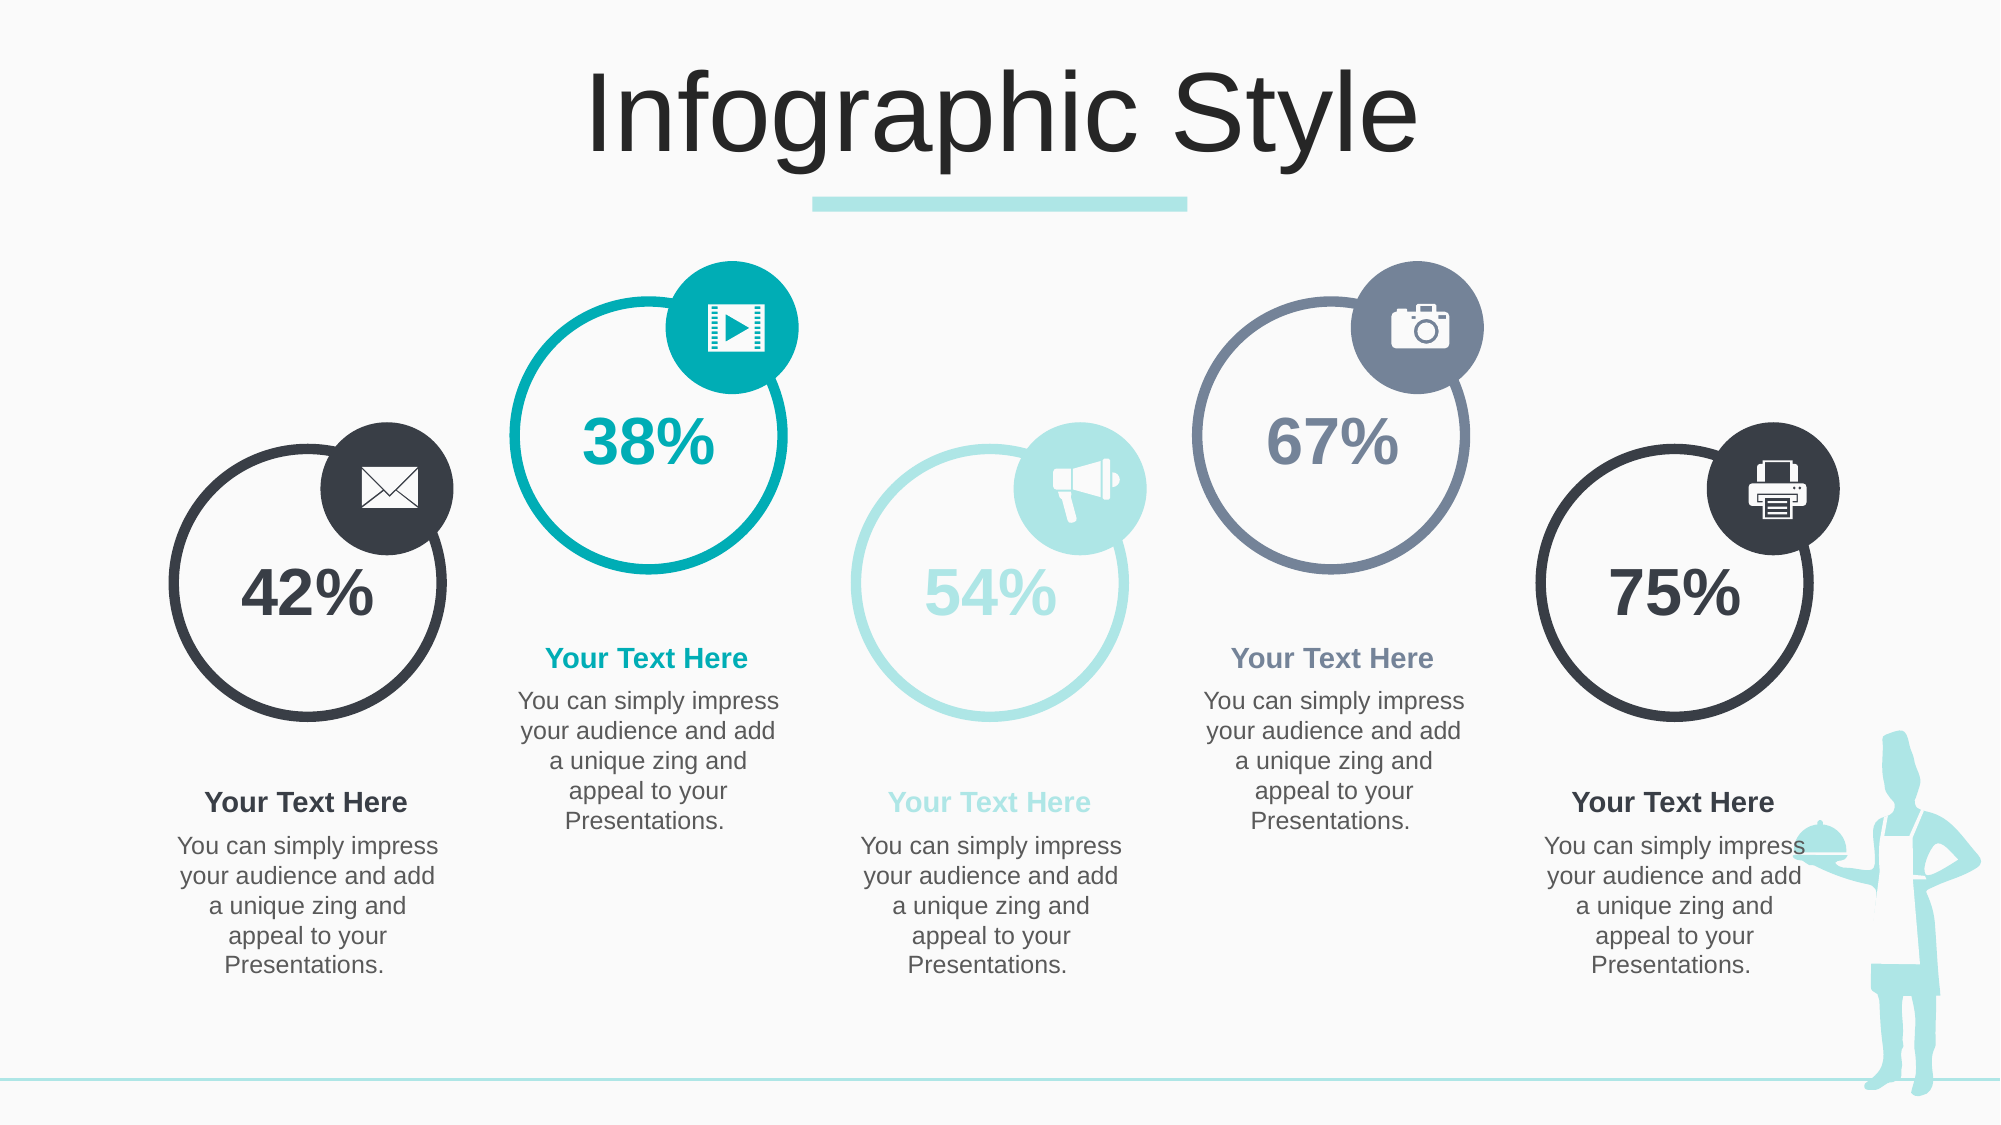

Infographic Style

38%
67%

42%
54%
75%
Your Text Here
You can simply impress your audience and add a unique zing and appeal to your Presentations.
Your Text Here
You can simply impress your audience and add a unique zing and appeal to your Presentations.
Your Text Here
You can simply impress your audience and add a unique zing and appeal to your Presentations.
Your Text Here
You can simply impress your audience and add a unique zing and appeal to your Presentations.
Your Text Here
You can simply impress your audience and add a unique zing and appeal to your Presentations.